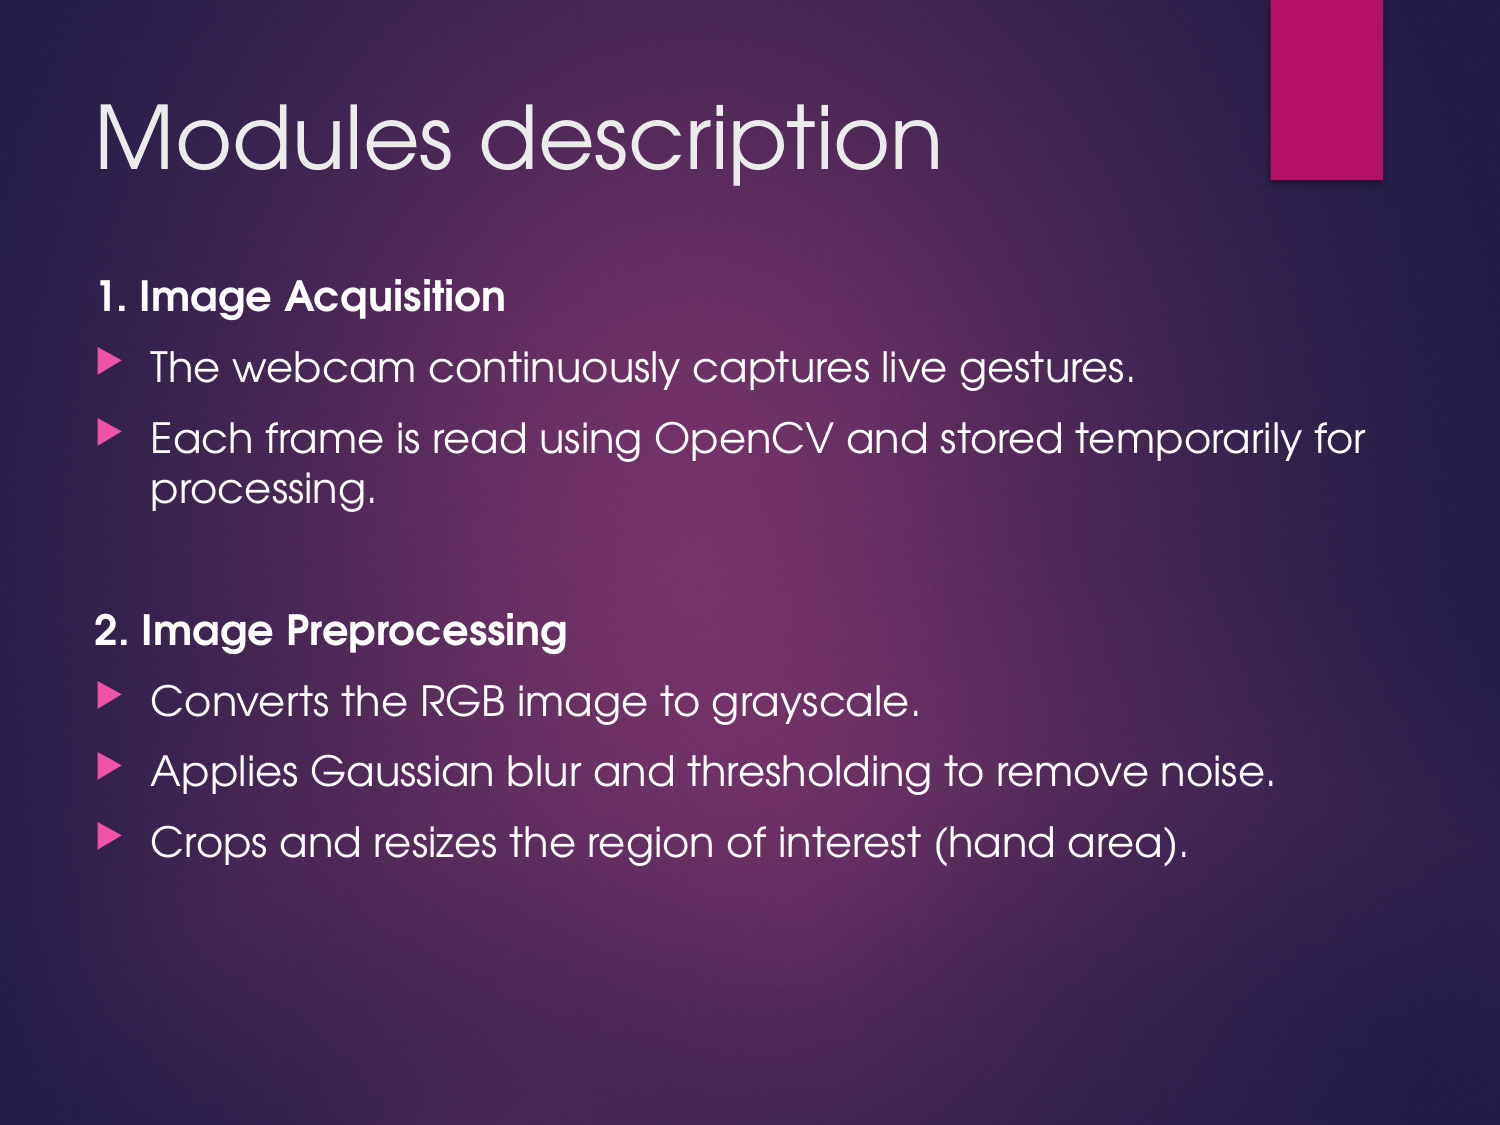

# Modules description
1. Image Acquisition
The webcam continuously captures live gestures.
Each frame is read using OpenCV and stored temporarily for processing.

2. Image Preprocessing
Converts the RGB image to grayscale.
Applies Gaussian blur and thresholding to remove noise.
Crops and resizes the region of interest (hand area).